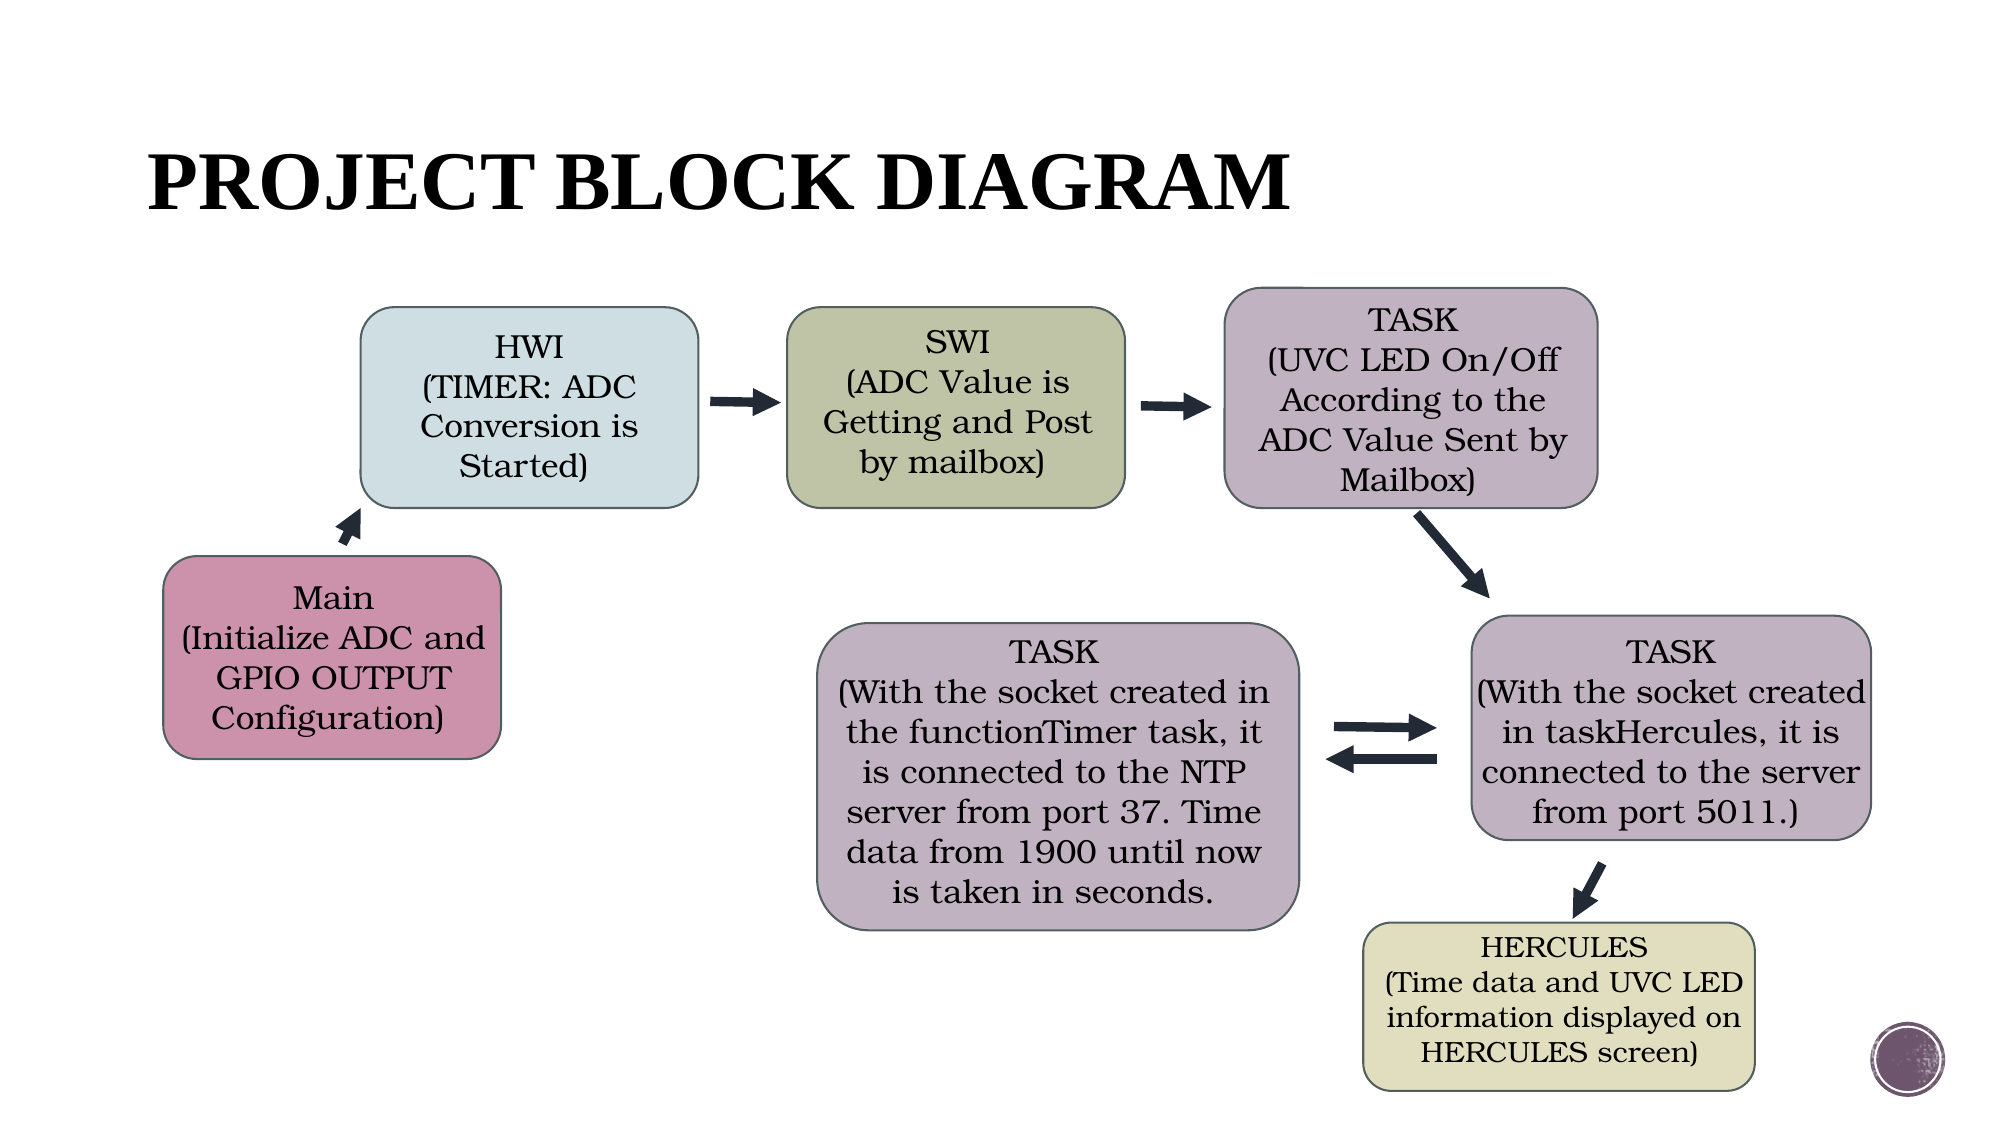

# PROJECT BLOCK DIAGRAM

TASK
(UVC LED On/Off According to the ADC Value Sent by Mailbox)

SWI
(ADC Value is Getting and Post by mailbox)
HWI
(TIMER: ADC
Conversion is Started)

Main
(Initialize ADC and GPIO OUTPUT Configuration)

TASK
(With the socket created in the functionTimer task, it is connected to the NTP server from port 37. Time data from 1900 until now is taken in seconds.

TASK
(With the socket created in taskHercules, it is connected to the server from port 5011.)
HERCULES
(Time data and UVC LED information displayed on HERCULES screen)